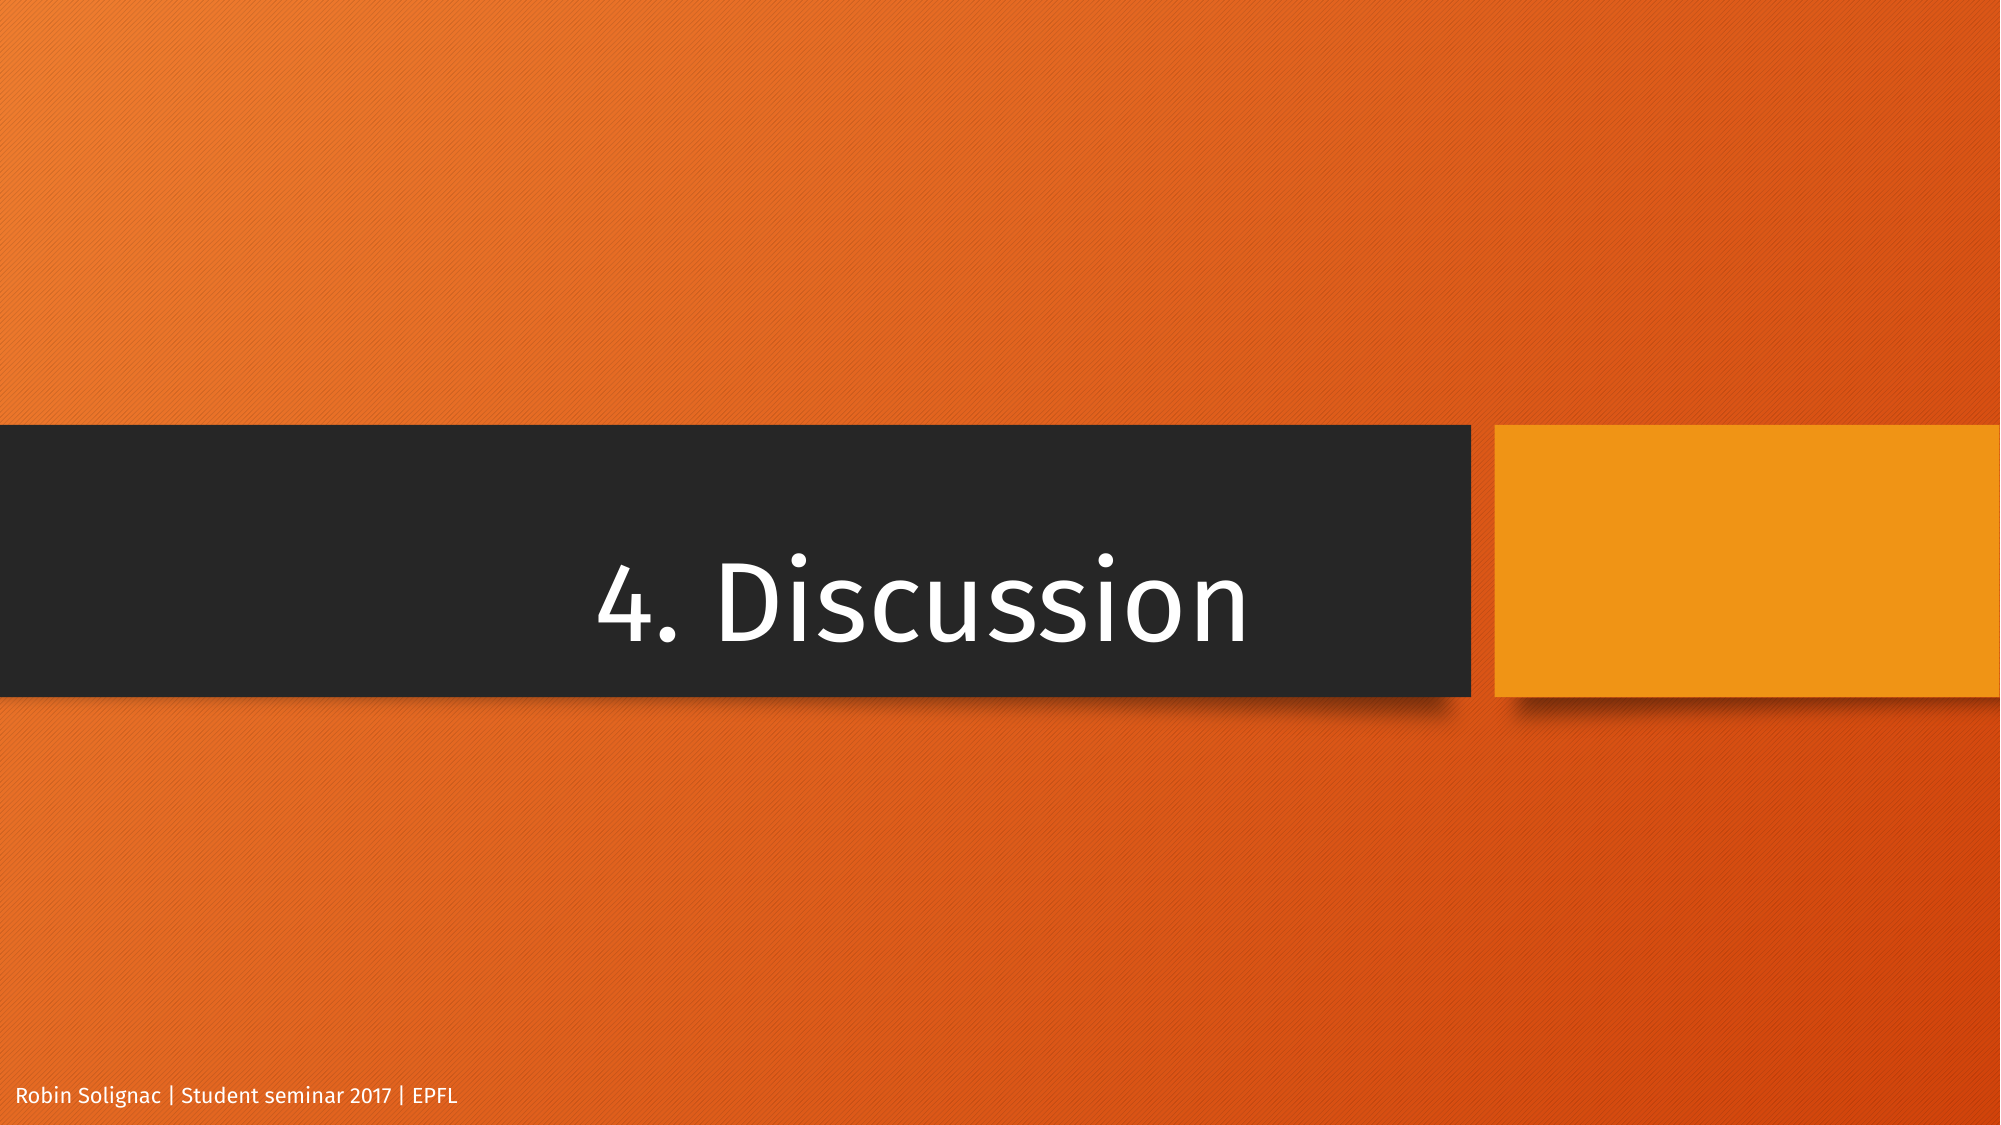

# 4. Discussion

Robin Solignac | Student seminar 2017 | EPFL